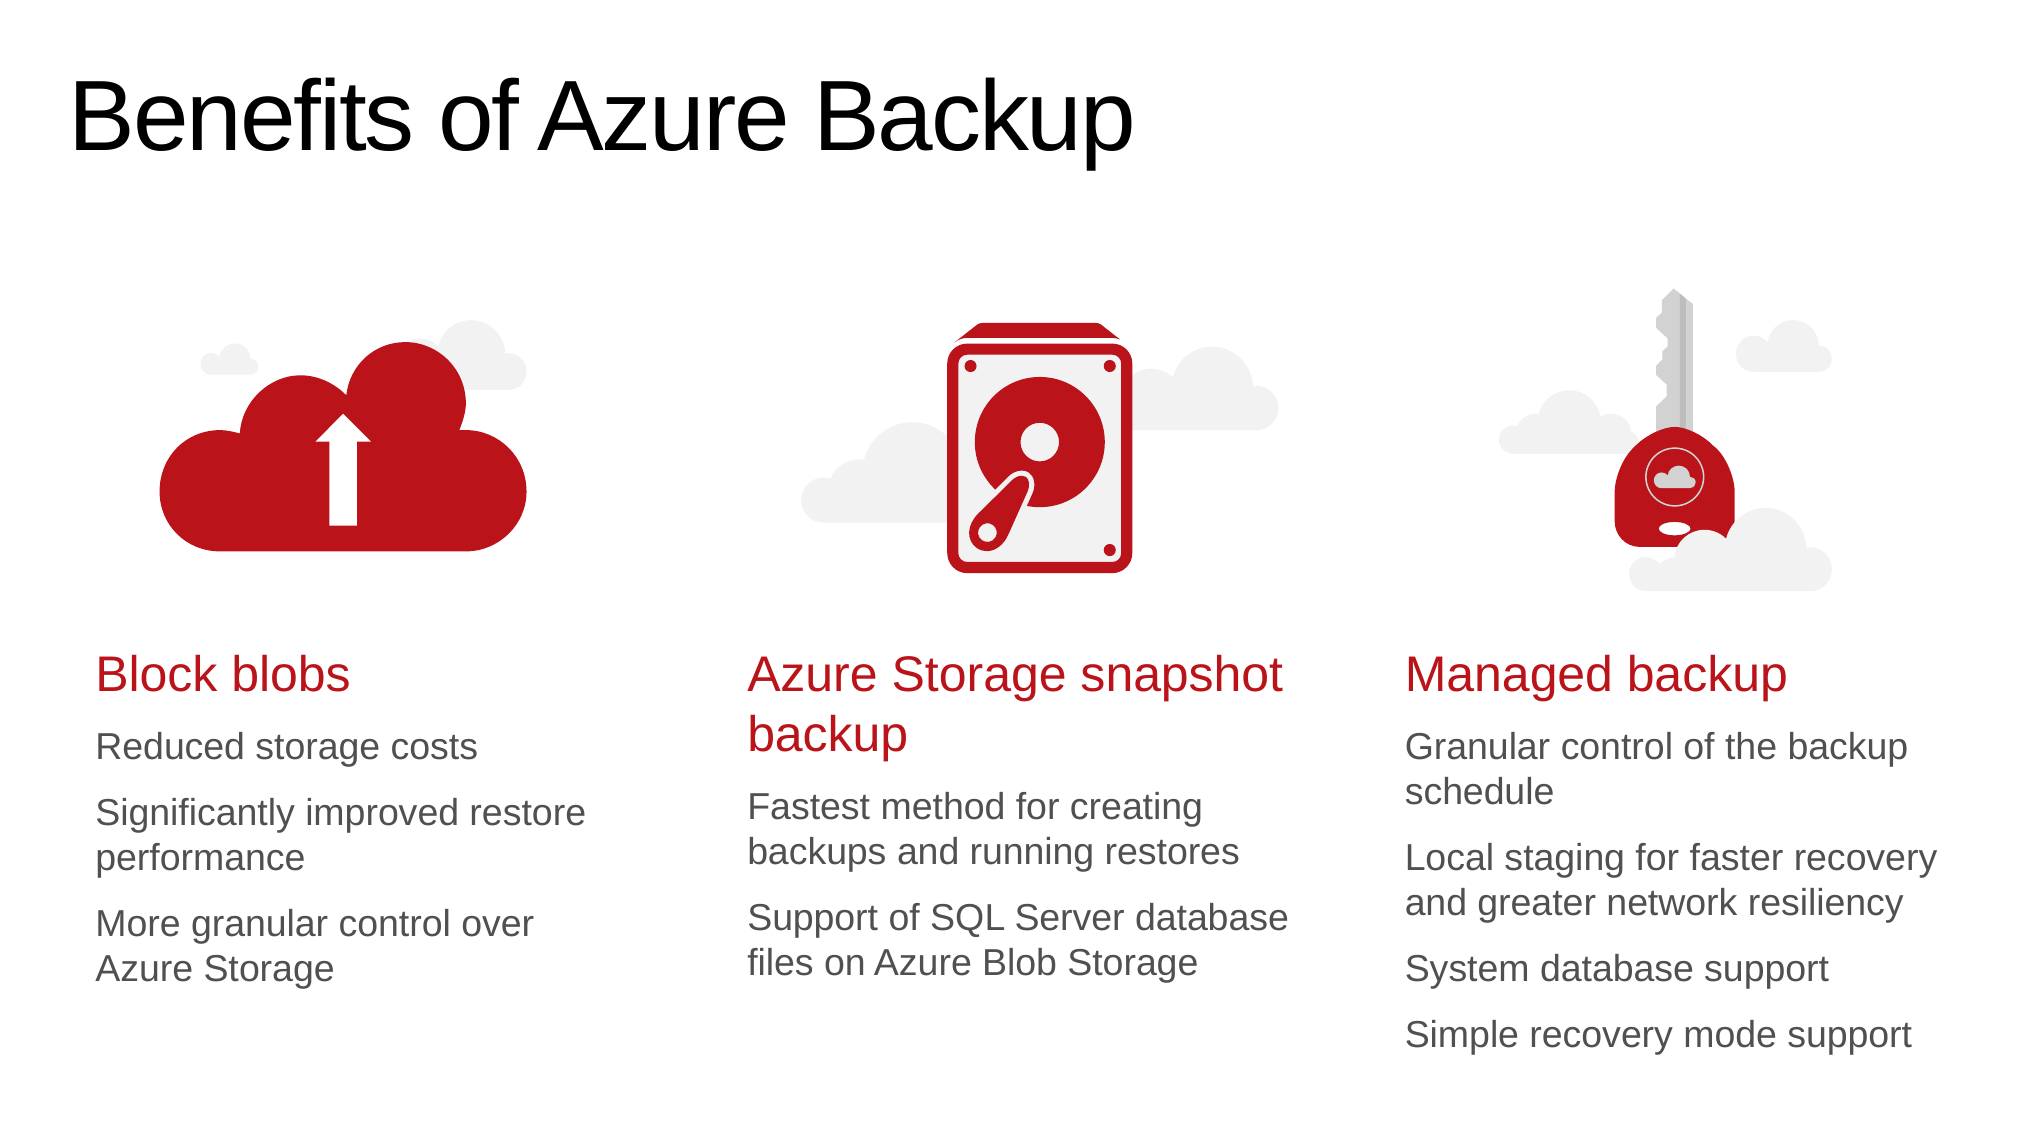

# Benefits of Azure Backup

Block blobs
Reduced storage costs
Significantly improved restore performance
More granular control over Azure Storage
Azure Storage snapshot backup
Fastest method for creating backups and running restores
Support of SQL Server database files on Azure Blob Storage
Managed backup
Granular control of the backup schedule
Local staging for faster recovery and greater network resiliency
System database support
Simple recovery mode support